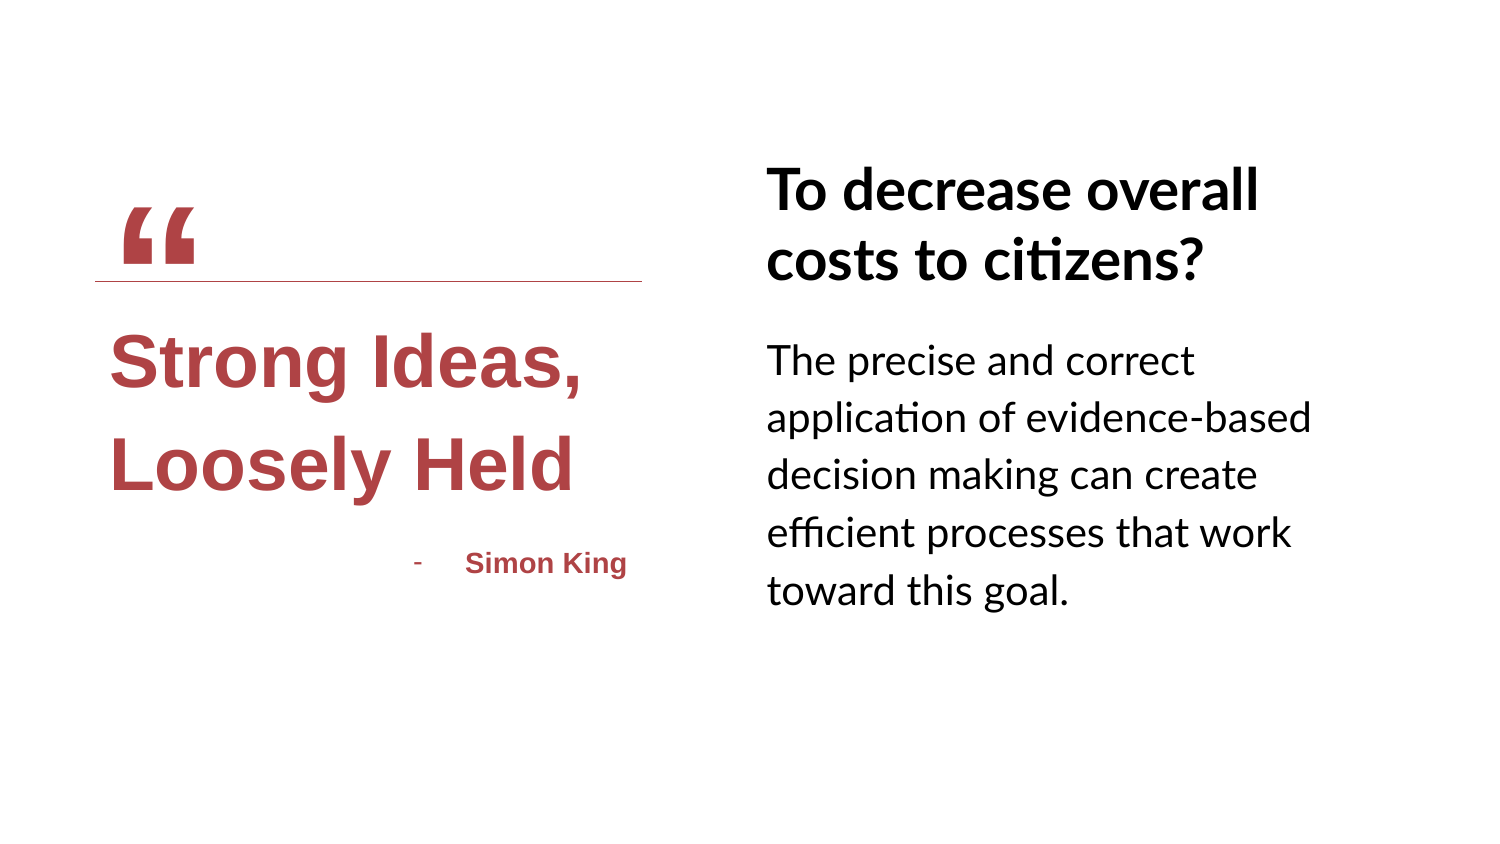

“
To decrease overall costs to citizens?
The precise and correct application of evidence-based decision making can create efficient processes that work toward this goal.

Strong Ideas, Loosely Held
Simon King